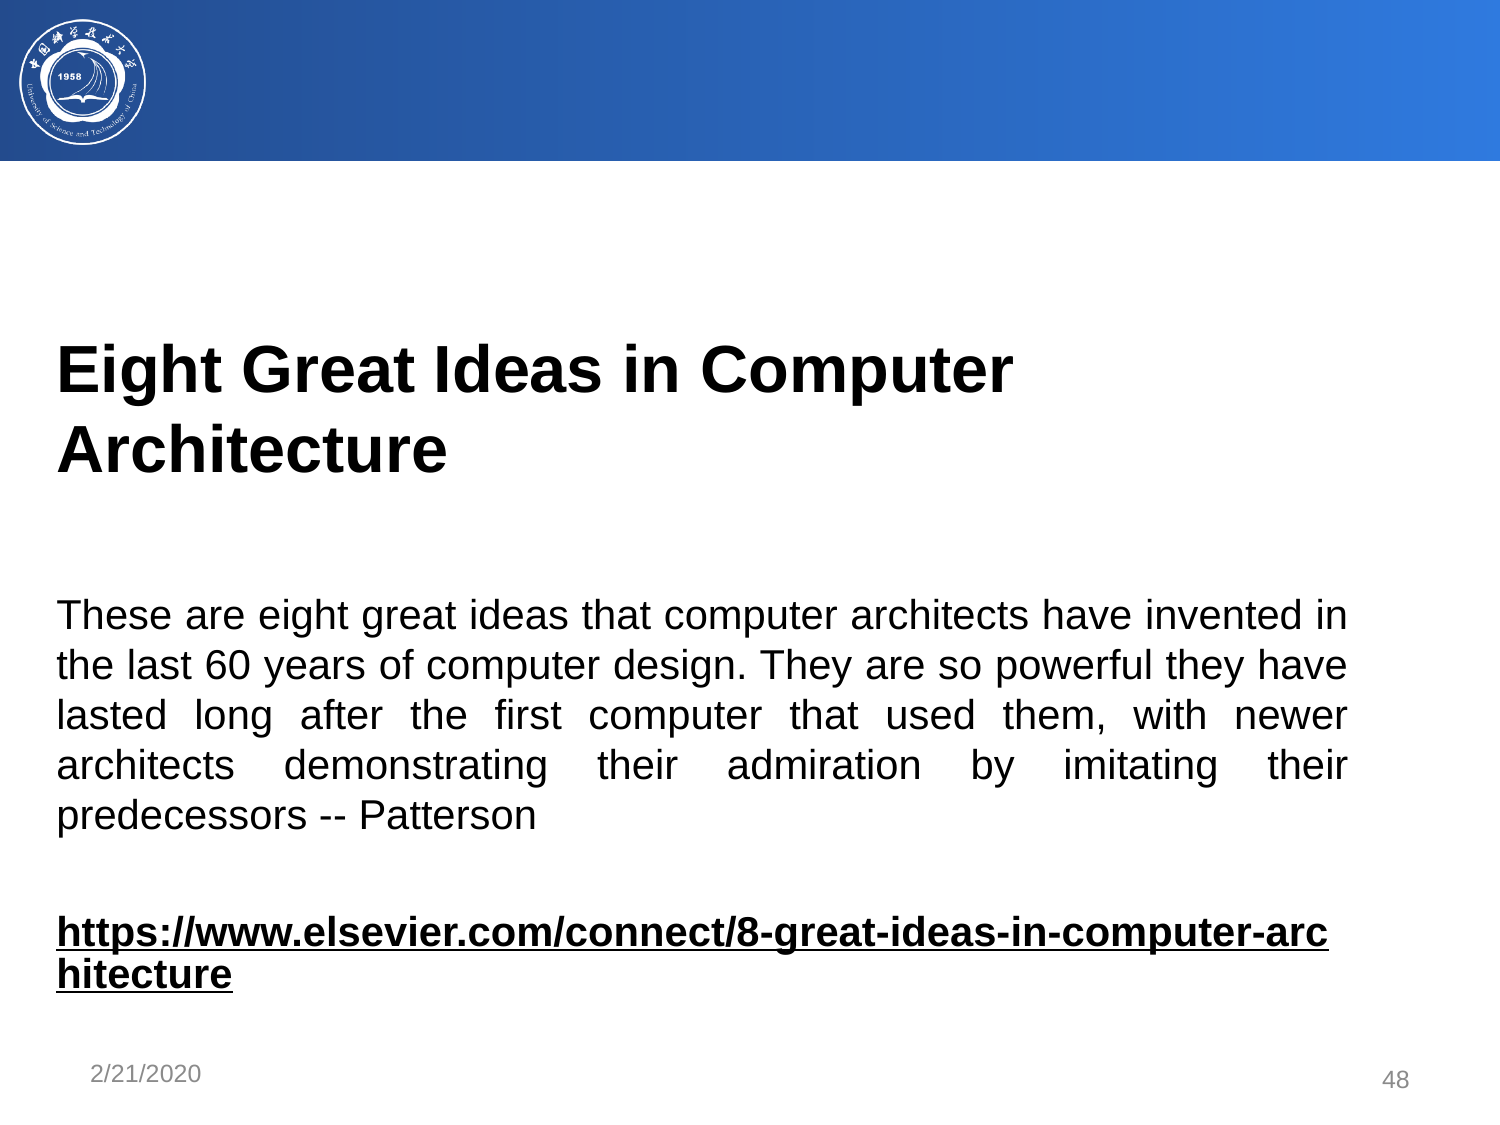

#
Eight Great Ideas in Computer Architecture

These are eight great ideas that computer architects have invented in the last 60 years of computer design. They are so powerful they have lasted long after the first computer that used them, with newer architects demonstrating their admiration by imitating their predecessors -- Patterson

https://www.elsevier.com/connect/8-great-ideas-in-computer-architecture
2/21/2020
48